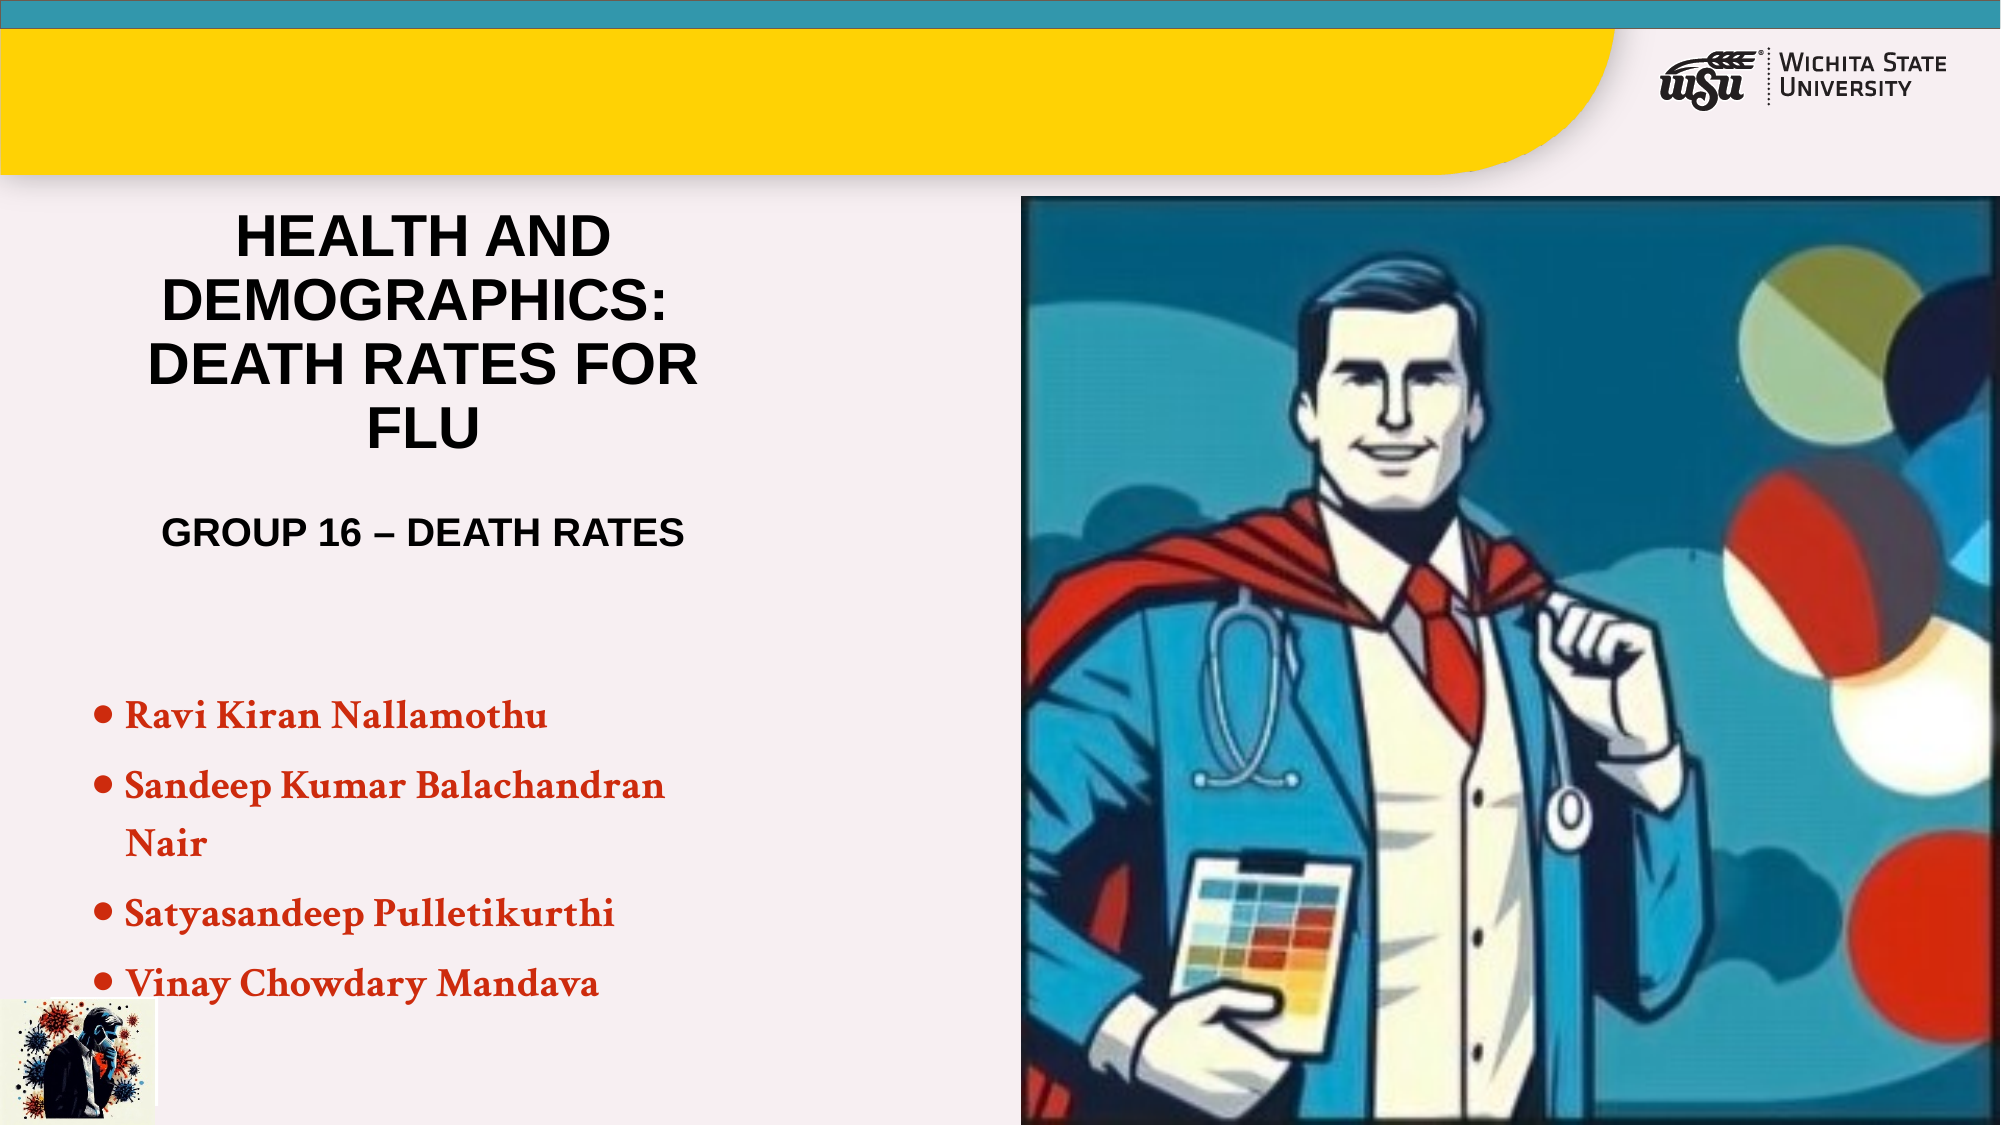

# HEALTH AND DEMOGRAPHICS: DEATH RATES FOR FLU GROUP 16 – DEATH RATES
Ravi Kiran Nallamothu
Sandeep Kumar Balachandran Nair
Satyasandeep Pulletikurthi
Vinay Chowdary Mandava